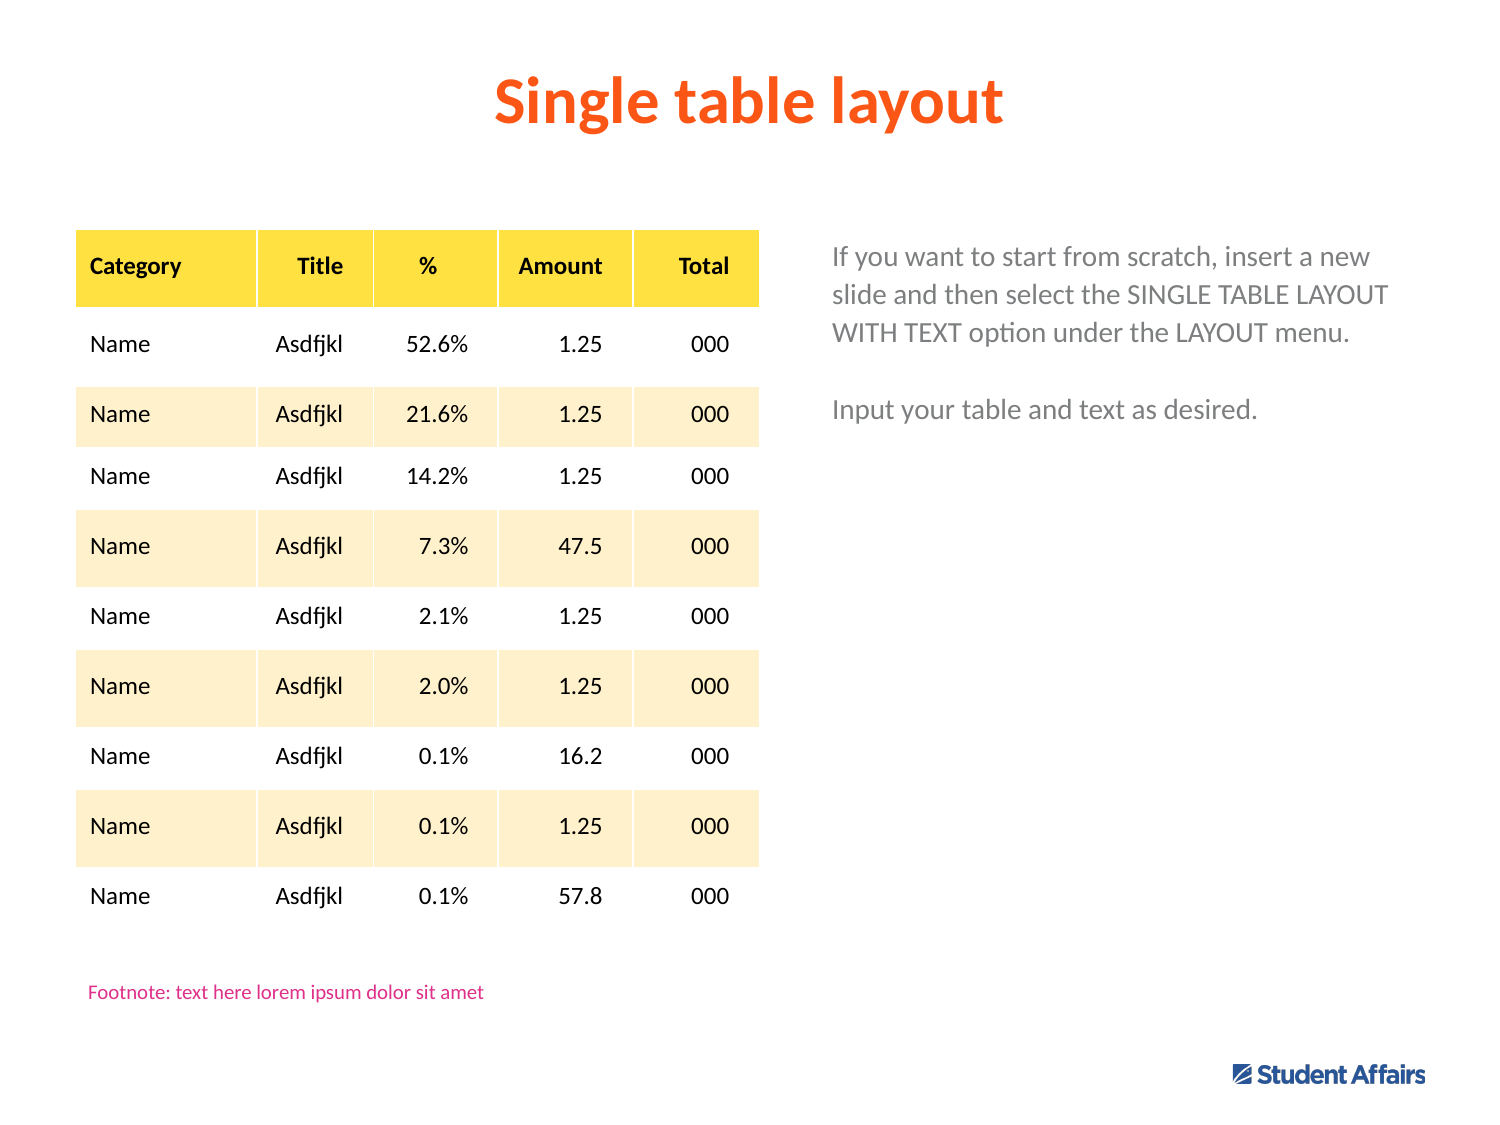

# Single table layout
If you want to start from scratch, insert a new slide and then select the SINGLE TABLE LAYOUT WITH TEXT option under the LAYOUT menu.

Input your table and text as desired.
| Category | Title | % | Amount | Total |
| --- | --- | --- | --- | --- |
| Name | Asdfjkl | 52.6% | 1.25 | 000 |
| Name | Asdfjkl | 21.6% | 1.25 | 000 |
| Name | Asdfjkl | 14.2% | 1.25 | 000 |
| Name | Asdfjkl | 7.3% | 47.5 | 000 |
| Name | Asdfjkl | 2.1% | 1.25 | 000 |
| Name | Asdfjkl | 2.0% | 1.25 | 000 |
| Name | Asdfjkl | 0.1% | 16.2 | 000 |
| Name | Asdfjkl | 0.1% | 1.25 | 000 |
| Name | Asdfjkl | 0.1% | 57.8 | 000 |
Footnote: text here lorem ipsum dolor sit amet